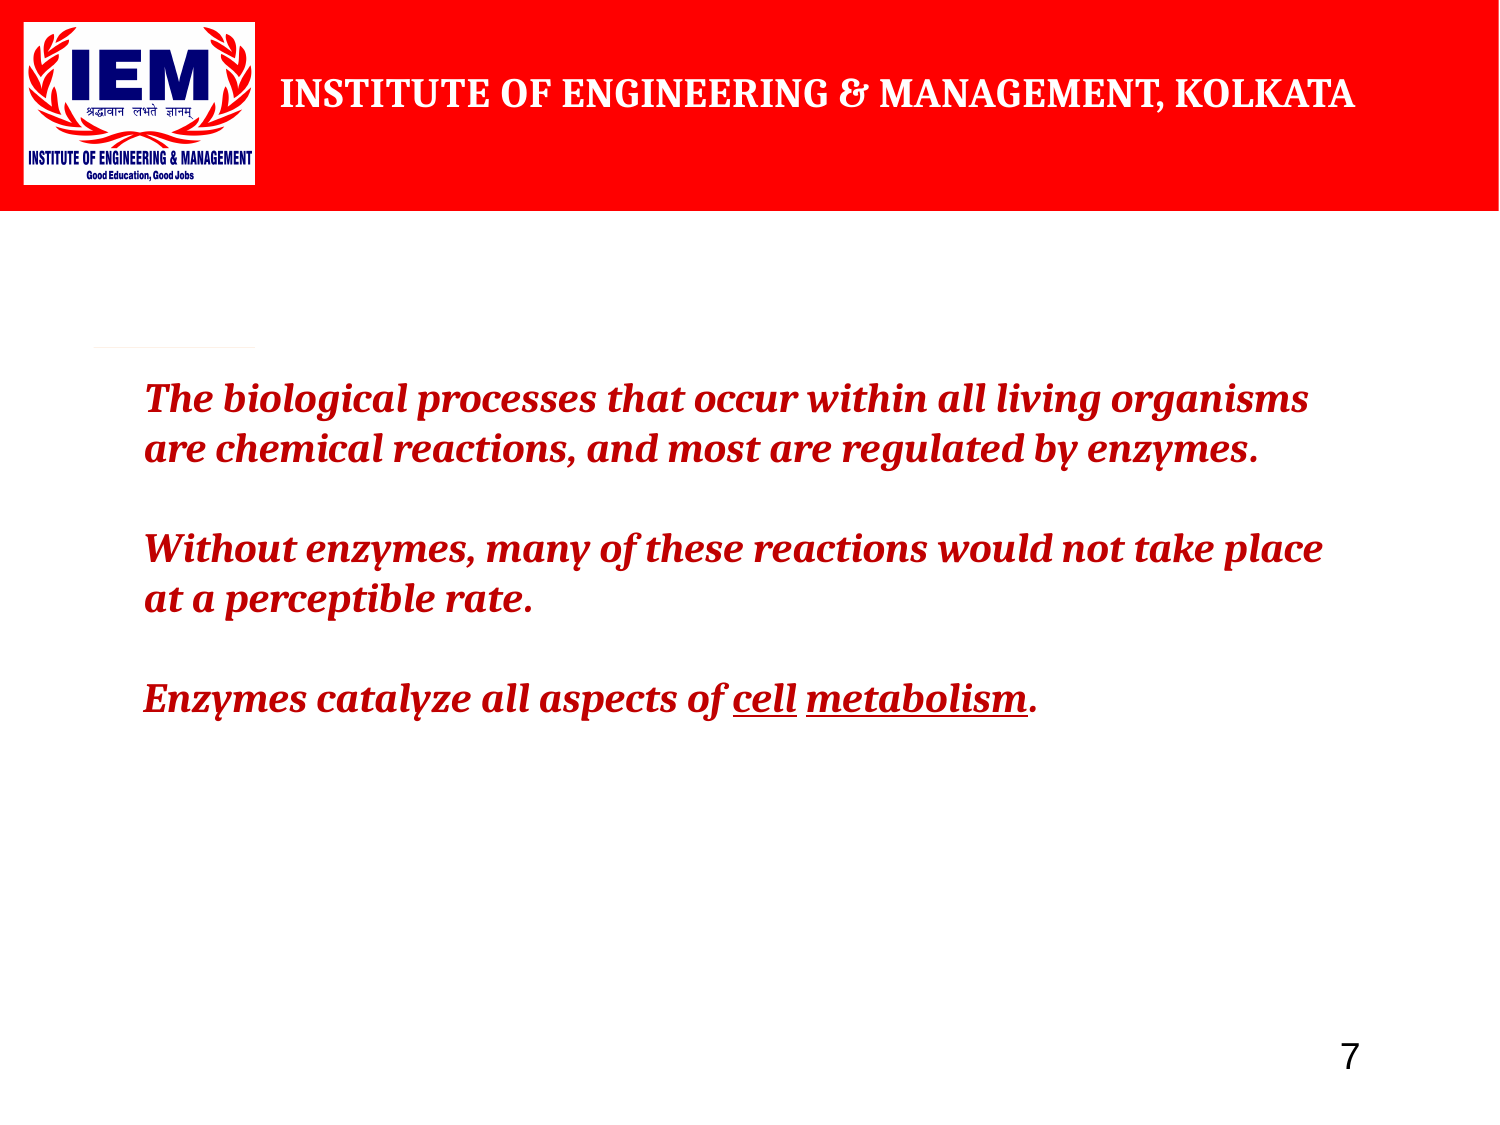

The biological processes that occur within all living organisms are chemical reactions, and most are regulated by enzymes.

Without enzymes, many of these reactions would not take place at a perceptible rate.

Enzymes catalyze all aspects of cell metabolism.